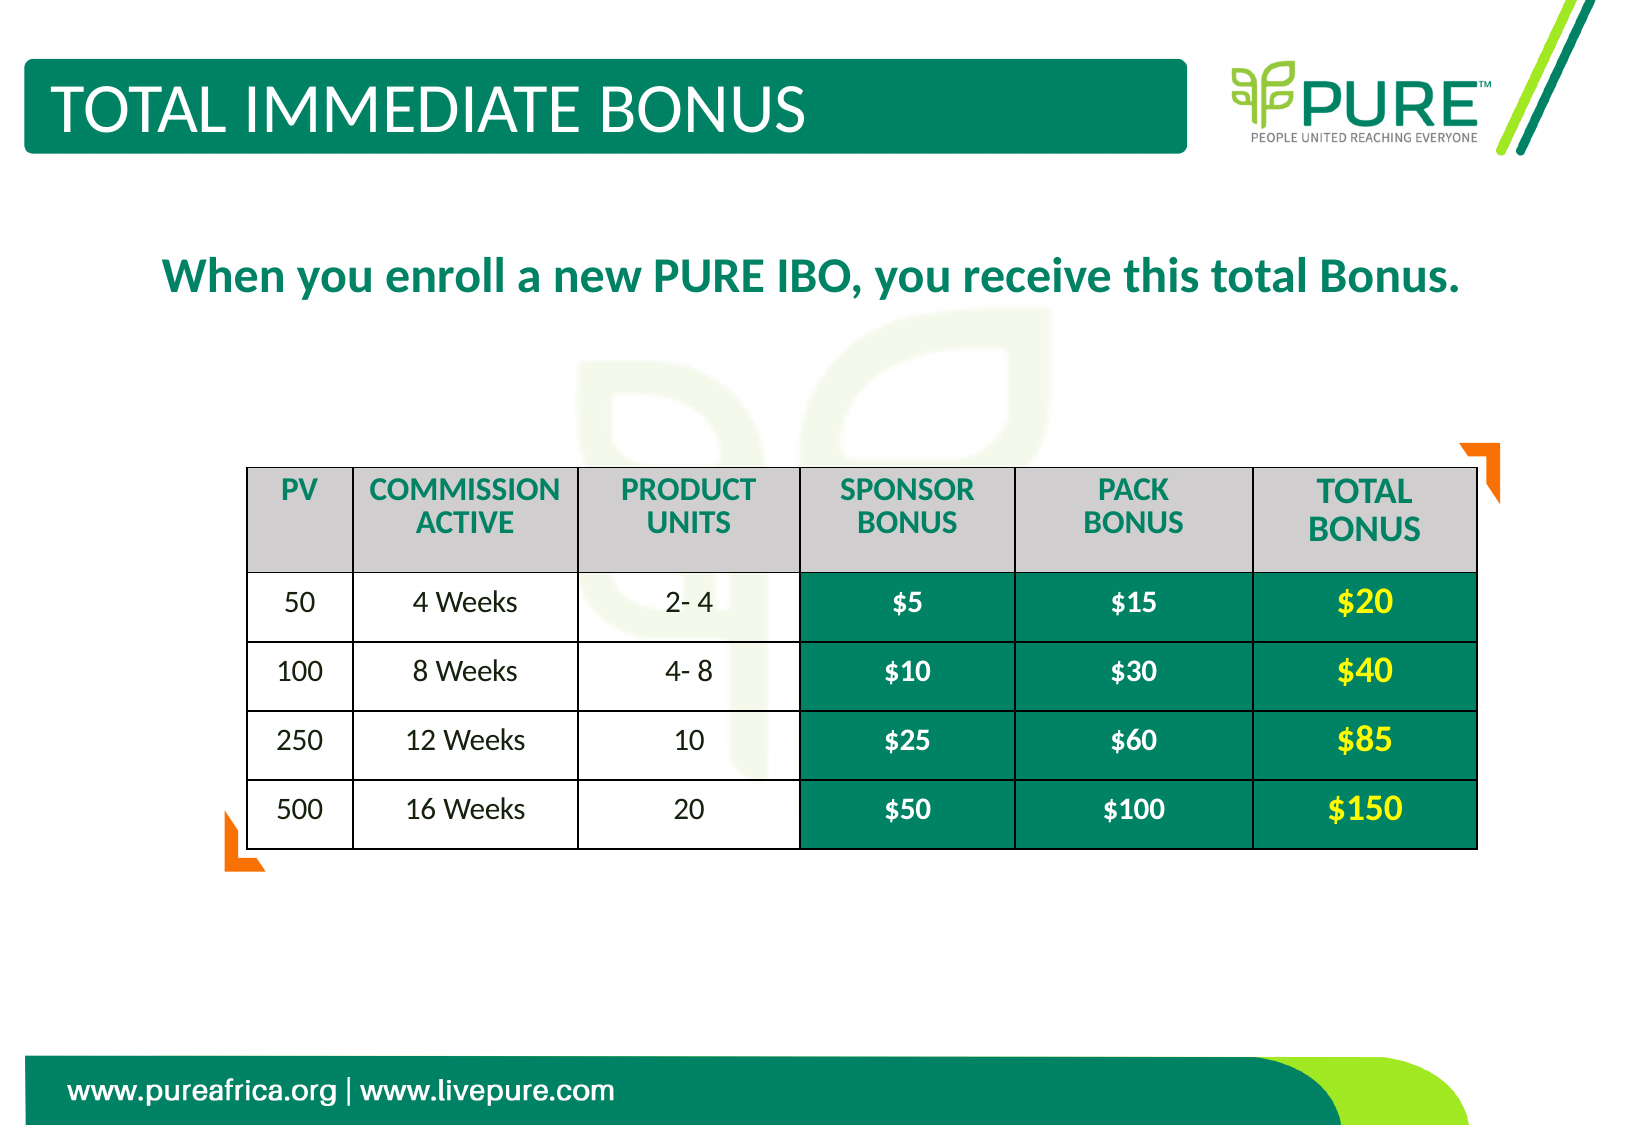

# TOTAL IMMEDIATE BONUS
When you enroll a new PURE IBO, you receive this total Bonus.

| PV | COMMISSION ACTIVE | PRODUCT UNITS | SPONSOR BONUS | PACK BONUS | TOTAL BONUS |
| --- | --- | --- | --- | --- | --- |
| 50 | 4 Weeks | 2- 4 | $5 | $15 | $20 |
| 100 | 8 Weeks | 4- 8 | $10 | $30 | $40 |
| 250 | 12 Weeks | 10 | $25 | $60 | $85 |
| 500 | 16 Weeks | 20 | $50 | $100 | $150 |